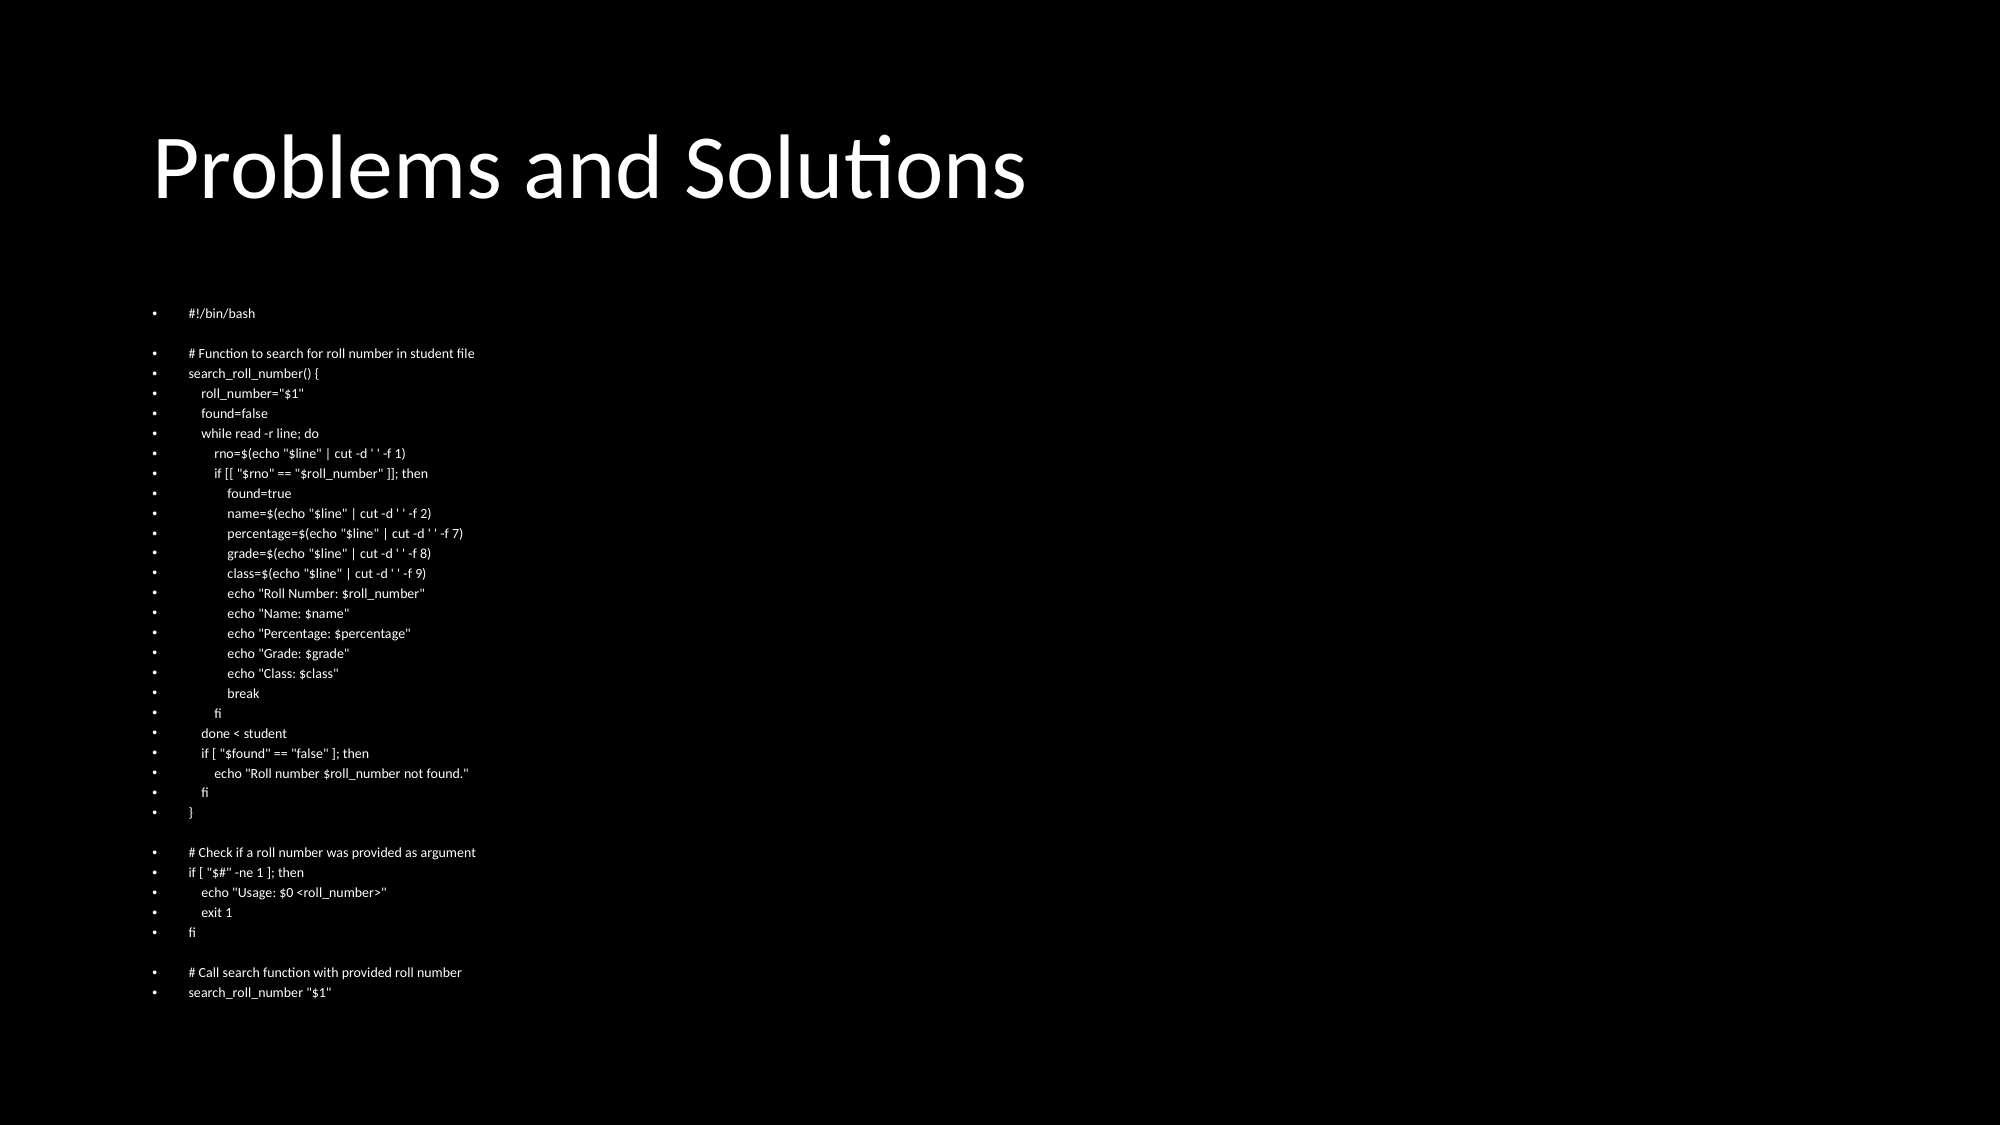

# Problems and Solutions
#!/bin/bash

# Function to search for roll number in student file
search_roll_number() {
    roll_number="$1"
    found=false
    while read -r line; do
        rno=$(echo "$line" | cut -d ' ' -f 1)
        if [[ "$rno" == "$roll_number" ]]; then
            found=true
            name=$(echo "$line" | cut -d ' ' -f 2)
            percentage=$(echo "$line" | cut -d ' ' -f 7)
            grade=$(echo "$line" | cut -d ' ' -f 8)
            class=$(echo "$line" | cut -d ' ' -f 9)
            echo "Roll Number: $roll_number"
            echo "Name: $name"
            echo "Percentage: $percentage"
            echo "Grade: $grade"
            echo "Class: $class"
            break
        fi
    done < student
    if [ "$found" == "false" ]; then
        echo "Roll number $roll_number not found."
    fi
}

# Check if a roll number was provided as argument
if [ "$#" -ne 1 ]; then
    echo "Usage: $0 <roll_number>"
    exit 1
fi

# Call search function with provided roll number
search_roll_number "$1"